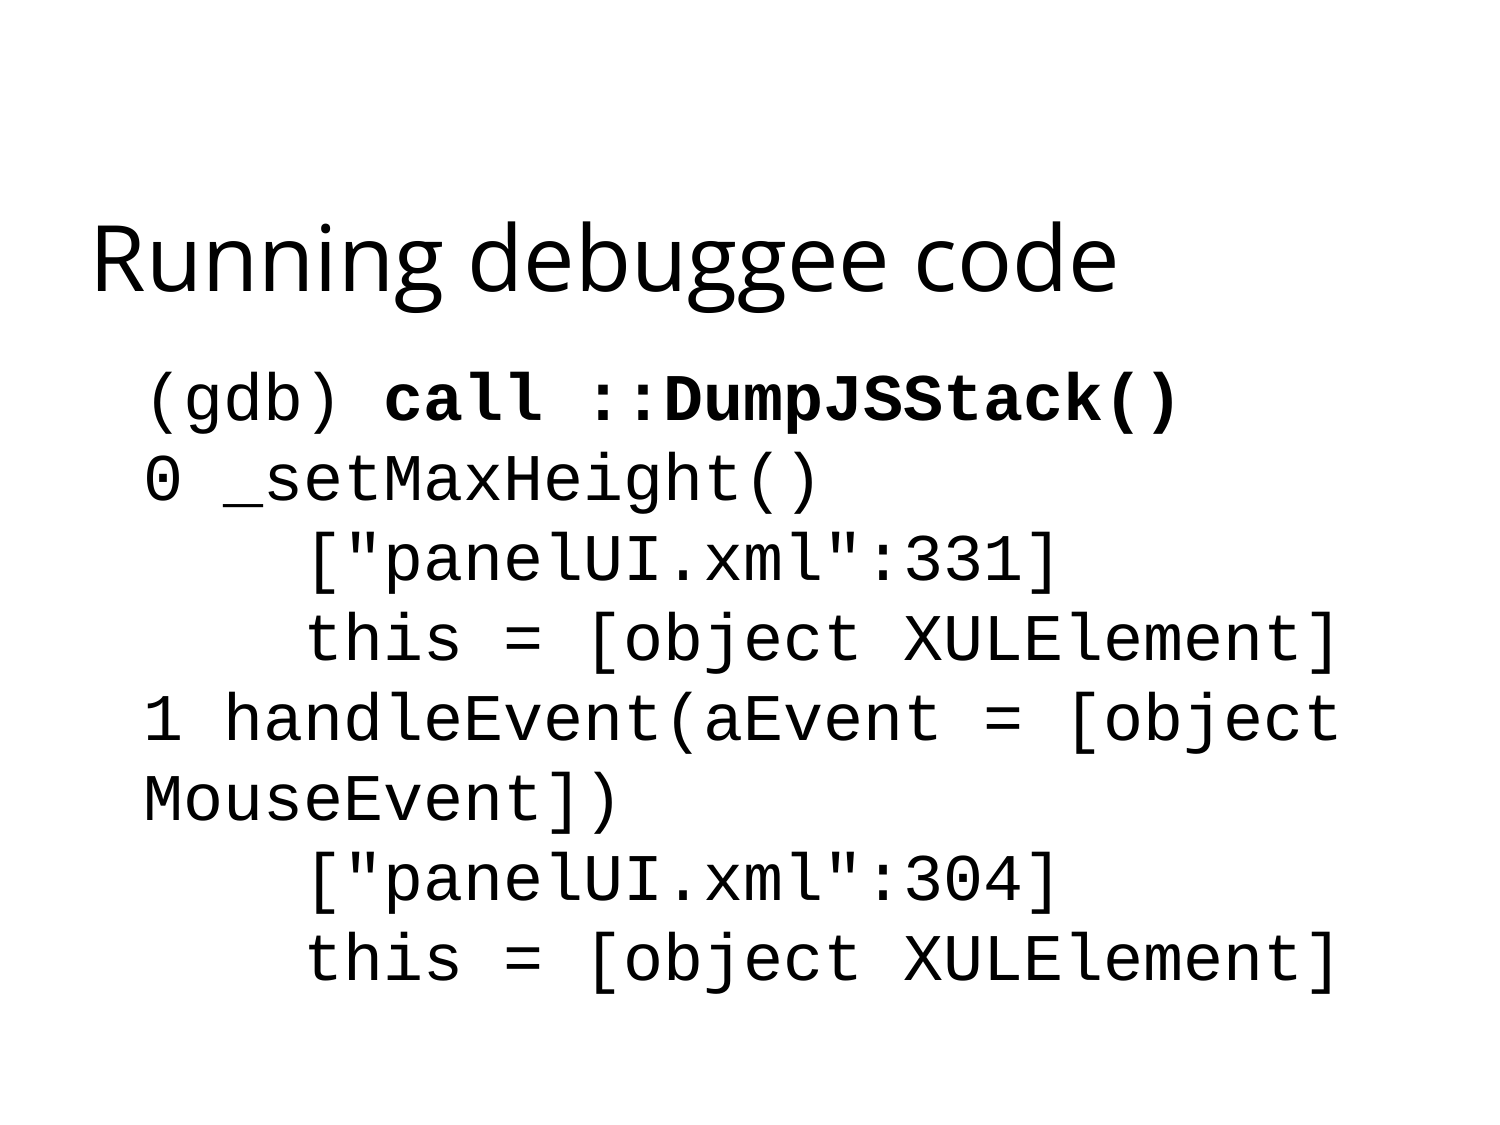

Running debuggee code
(gdb) call ::DumpJSStack()
0 _setMaxHeight()
    ["panelUI.xml":331]
    this = [object XULElement]
1 handleEvent(aEvent = [object MouseEvent])
    ["panelUI.xml":304]
    this = [object XULElement]